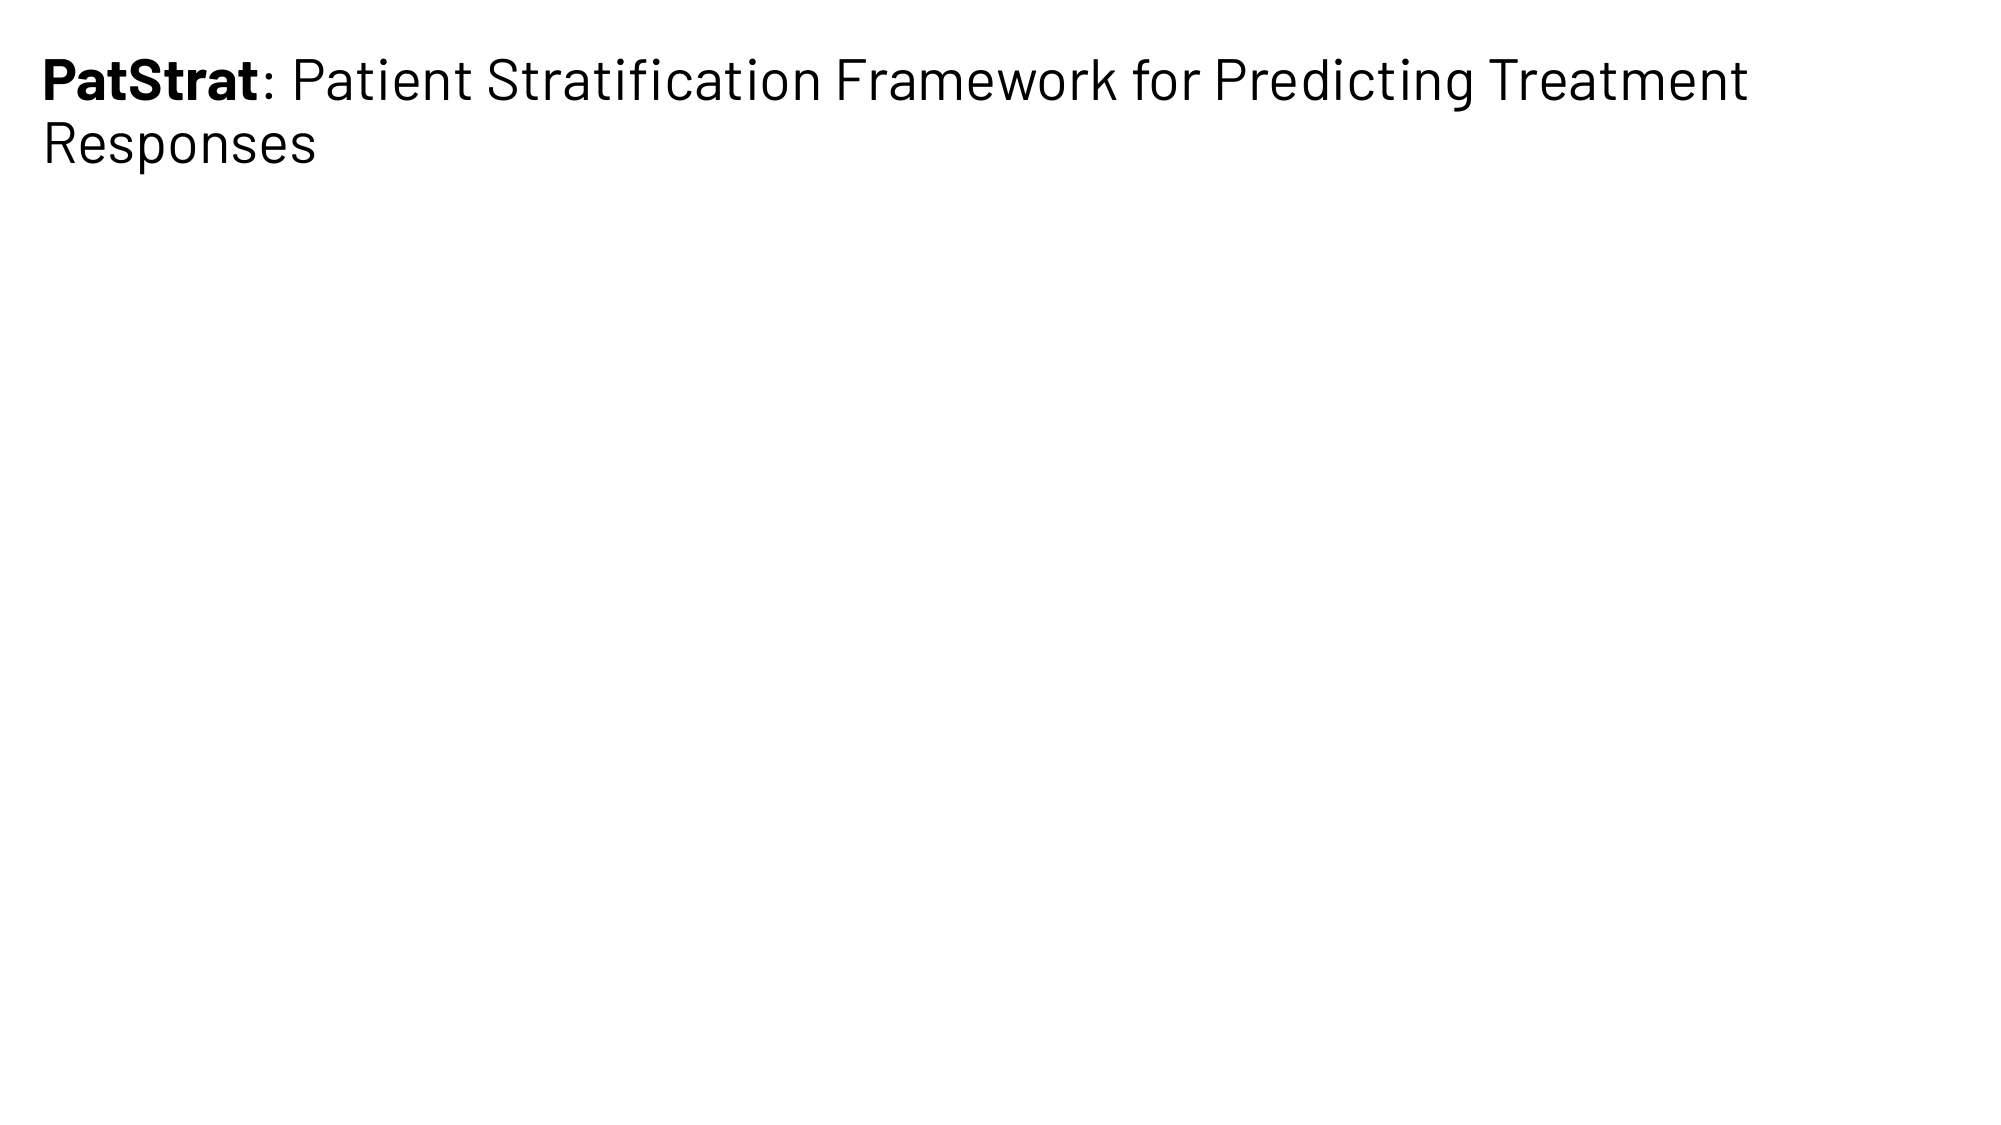

# PatStrat: Patient Stratification Framework for Predicting Treatment Responses